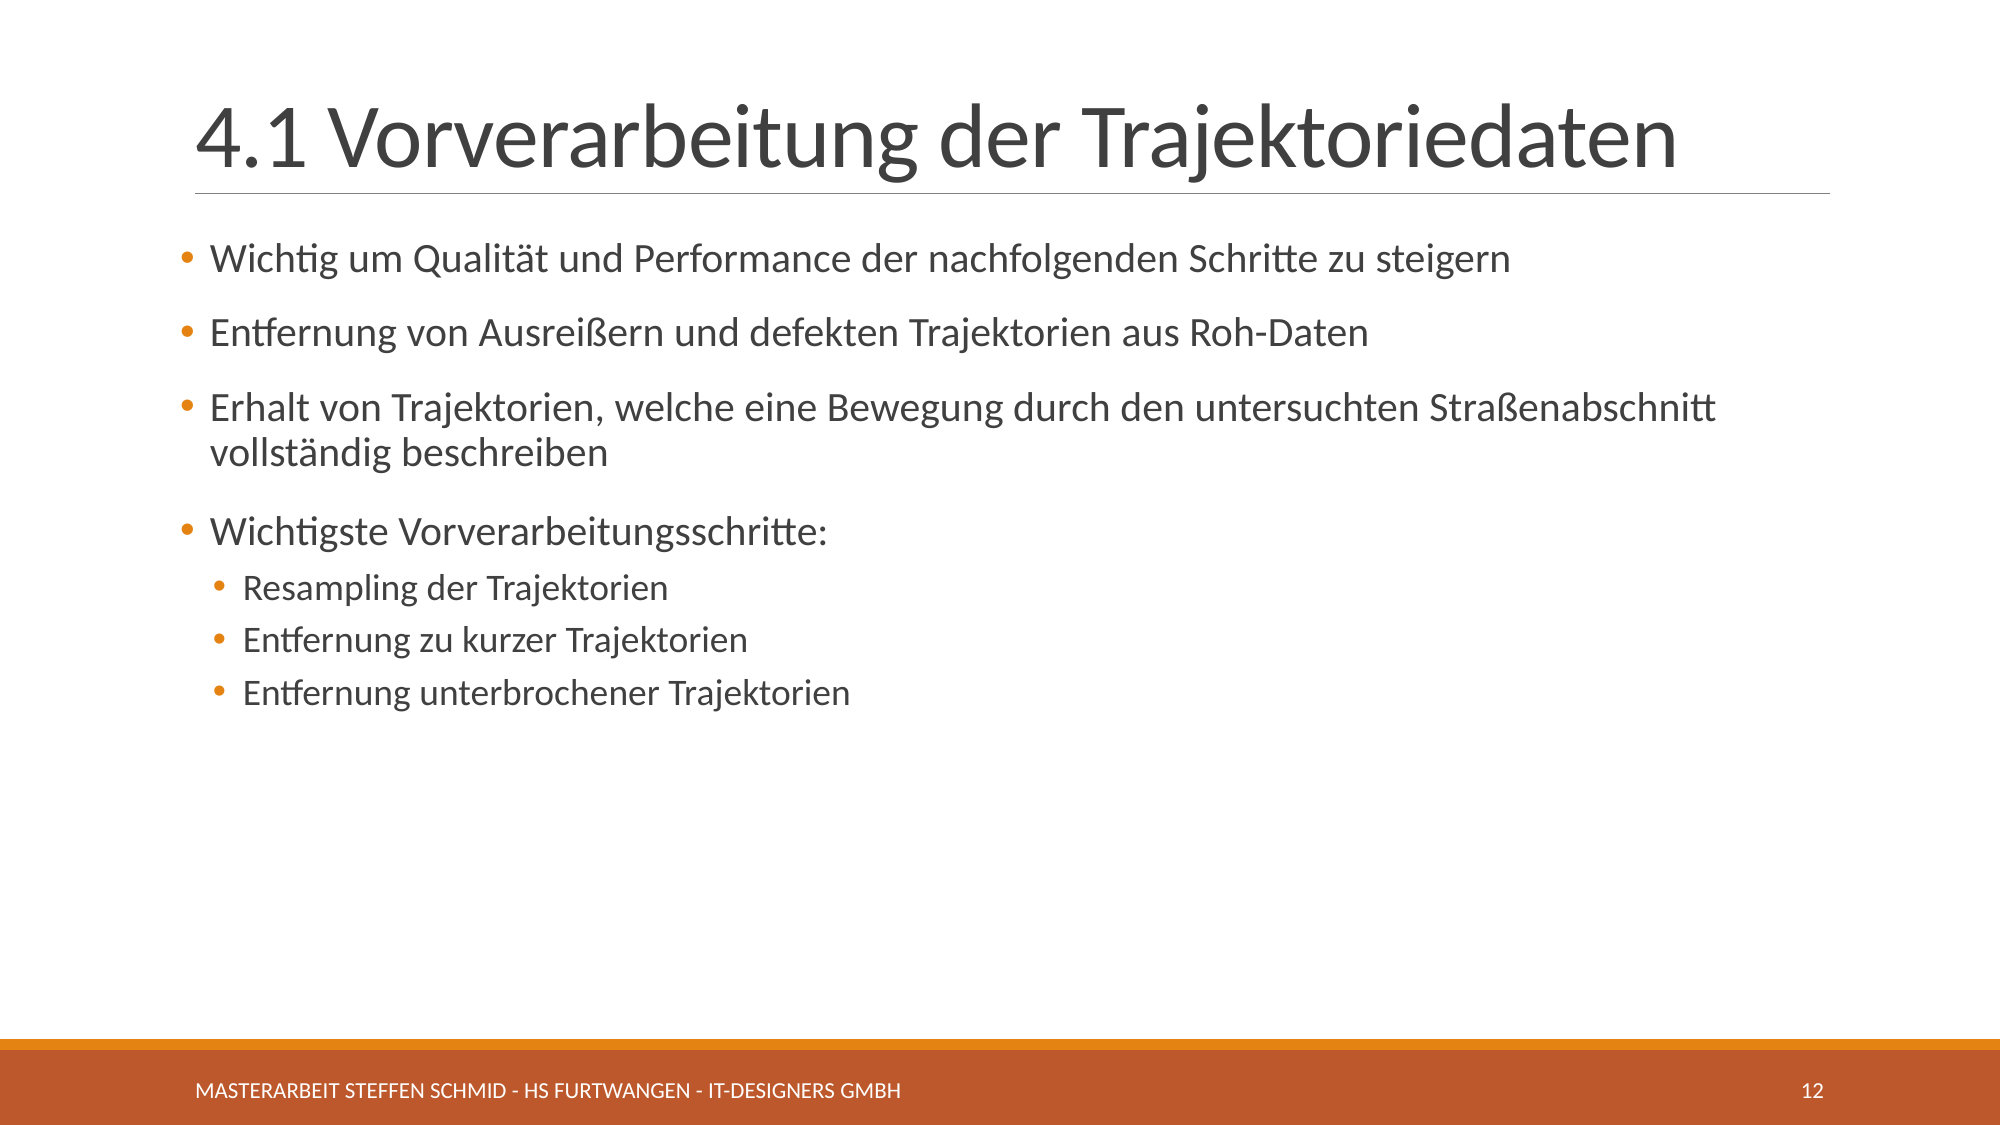

# 4.1 Vorverarbeitung der Trajektoriedaten
Wichtig um Qualität und Performance der nachfolgenden Schritte zu steigern
Entfernung von Ausreißern und defekten Trajektorien aus Roh-Daten
Erhalt von Trajektorien, welche eine Bewegung durch den untersuchten Straßenabschnitt vollständig beschreiben
Wichtigste Vorverarbeitungsschritte:
Resampling der Trajektorien
Entfernung zu kurzer Trajektorien
Entfernung unterbrochener Trajektorien
Masterarbeit Steffen Schmid - HS Furtwangen - IT-Designers GmbH
12